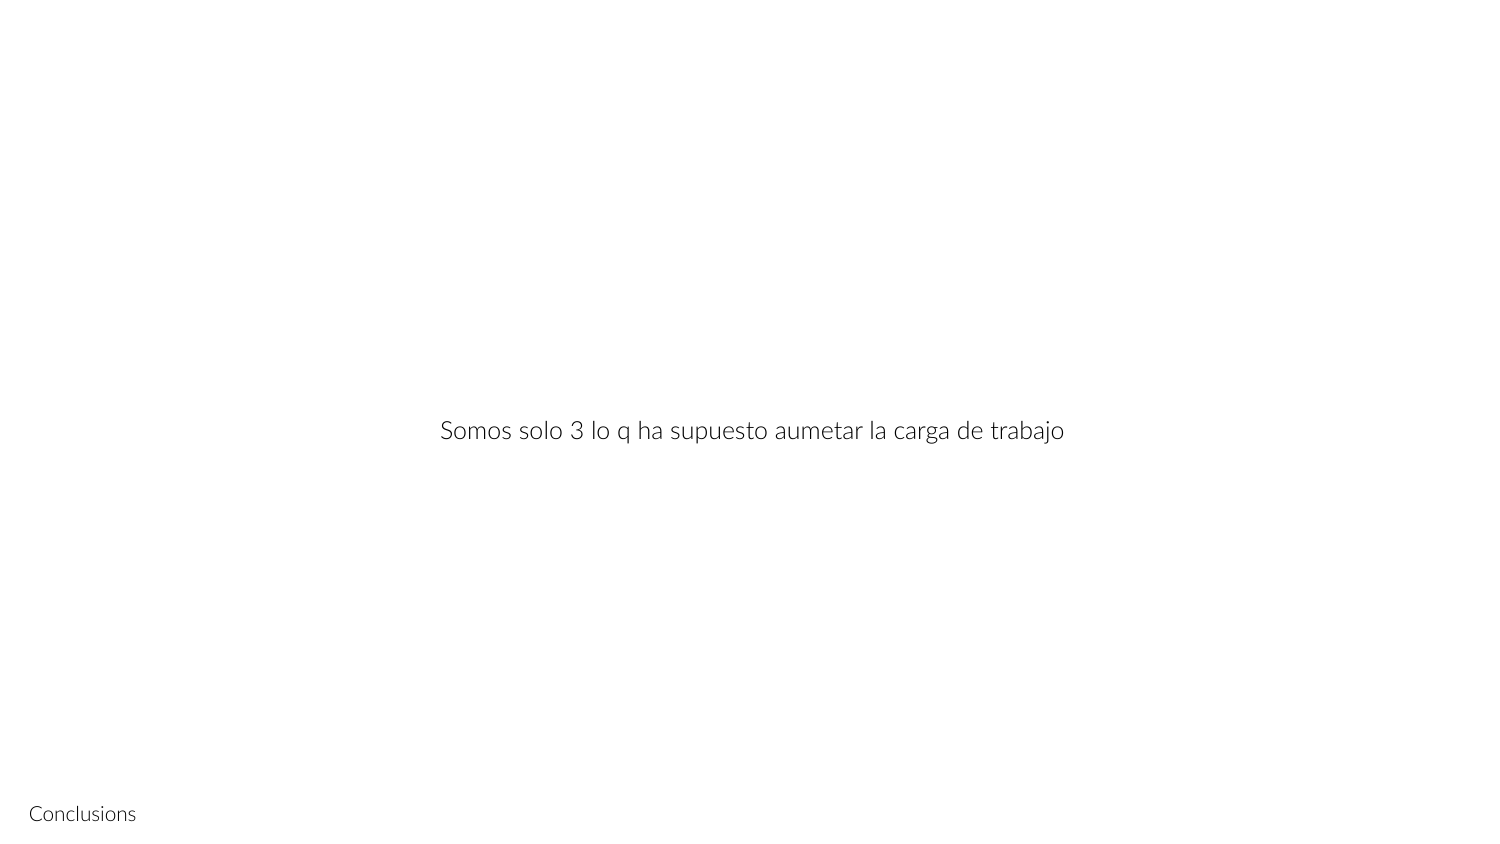

Somos solo 3 lo q ha supuesto aumetar la carga de trabajo
Conclusions